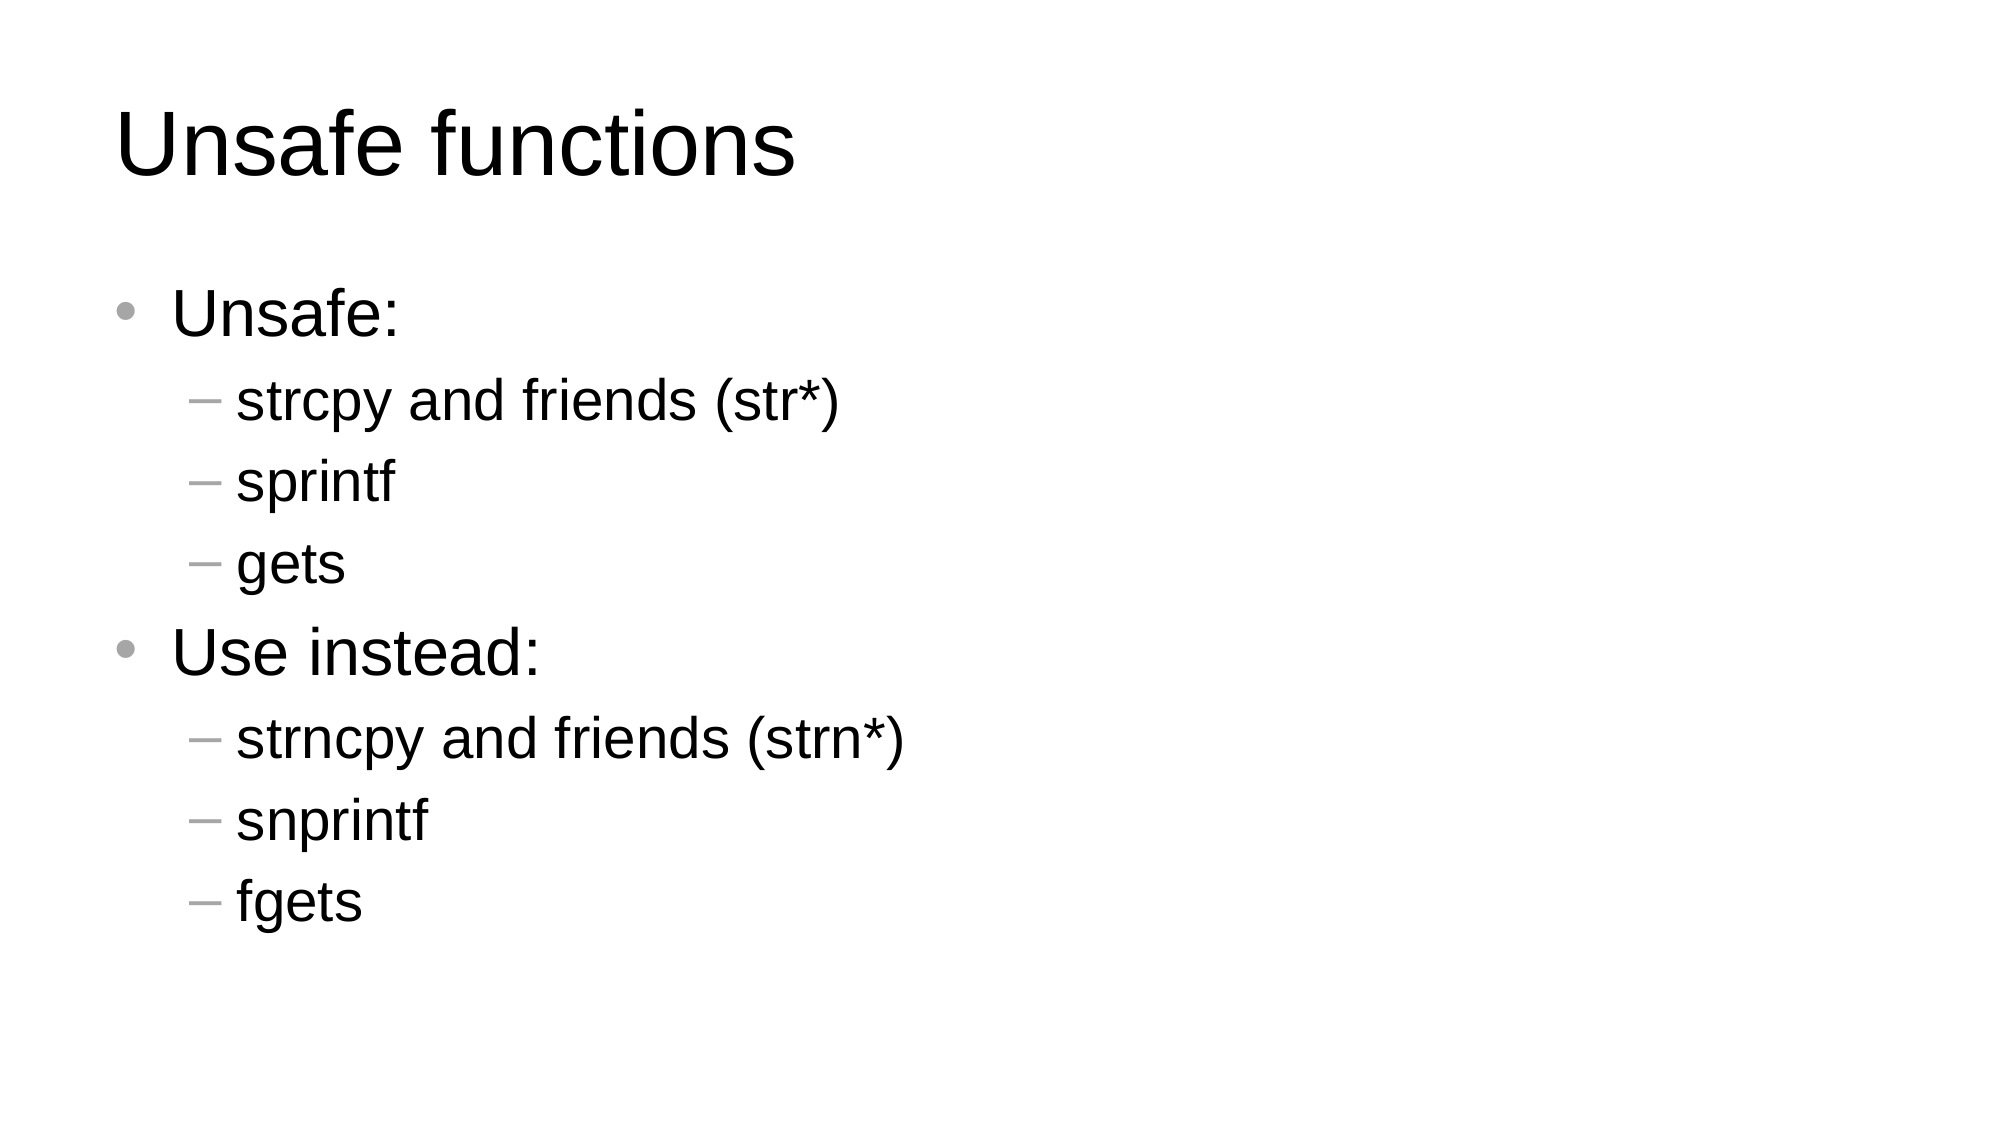

# Unsafe functions
Unsafe:
strcpy and friends (str*)
sprintf
gets
Use instead:
strncpy and friends (strn*)
snprintf
fgets